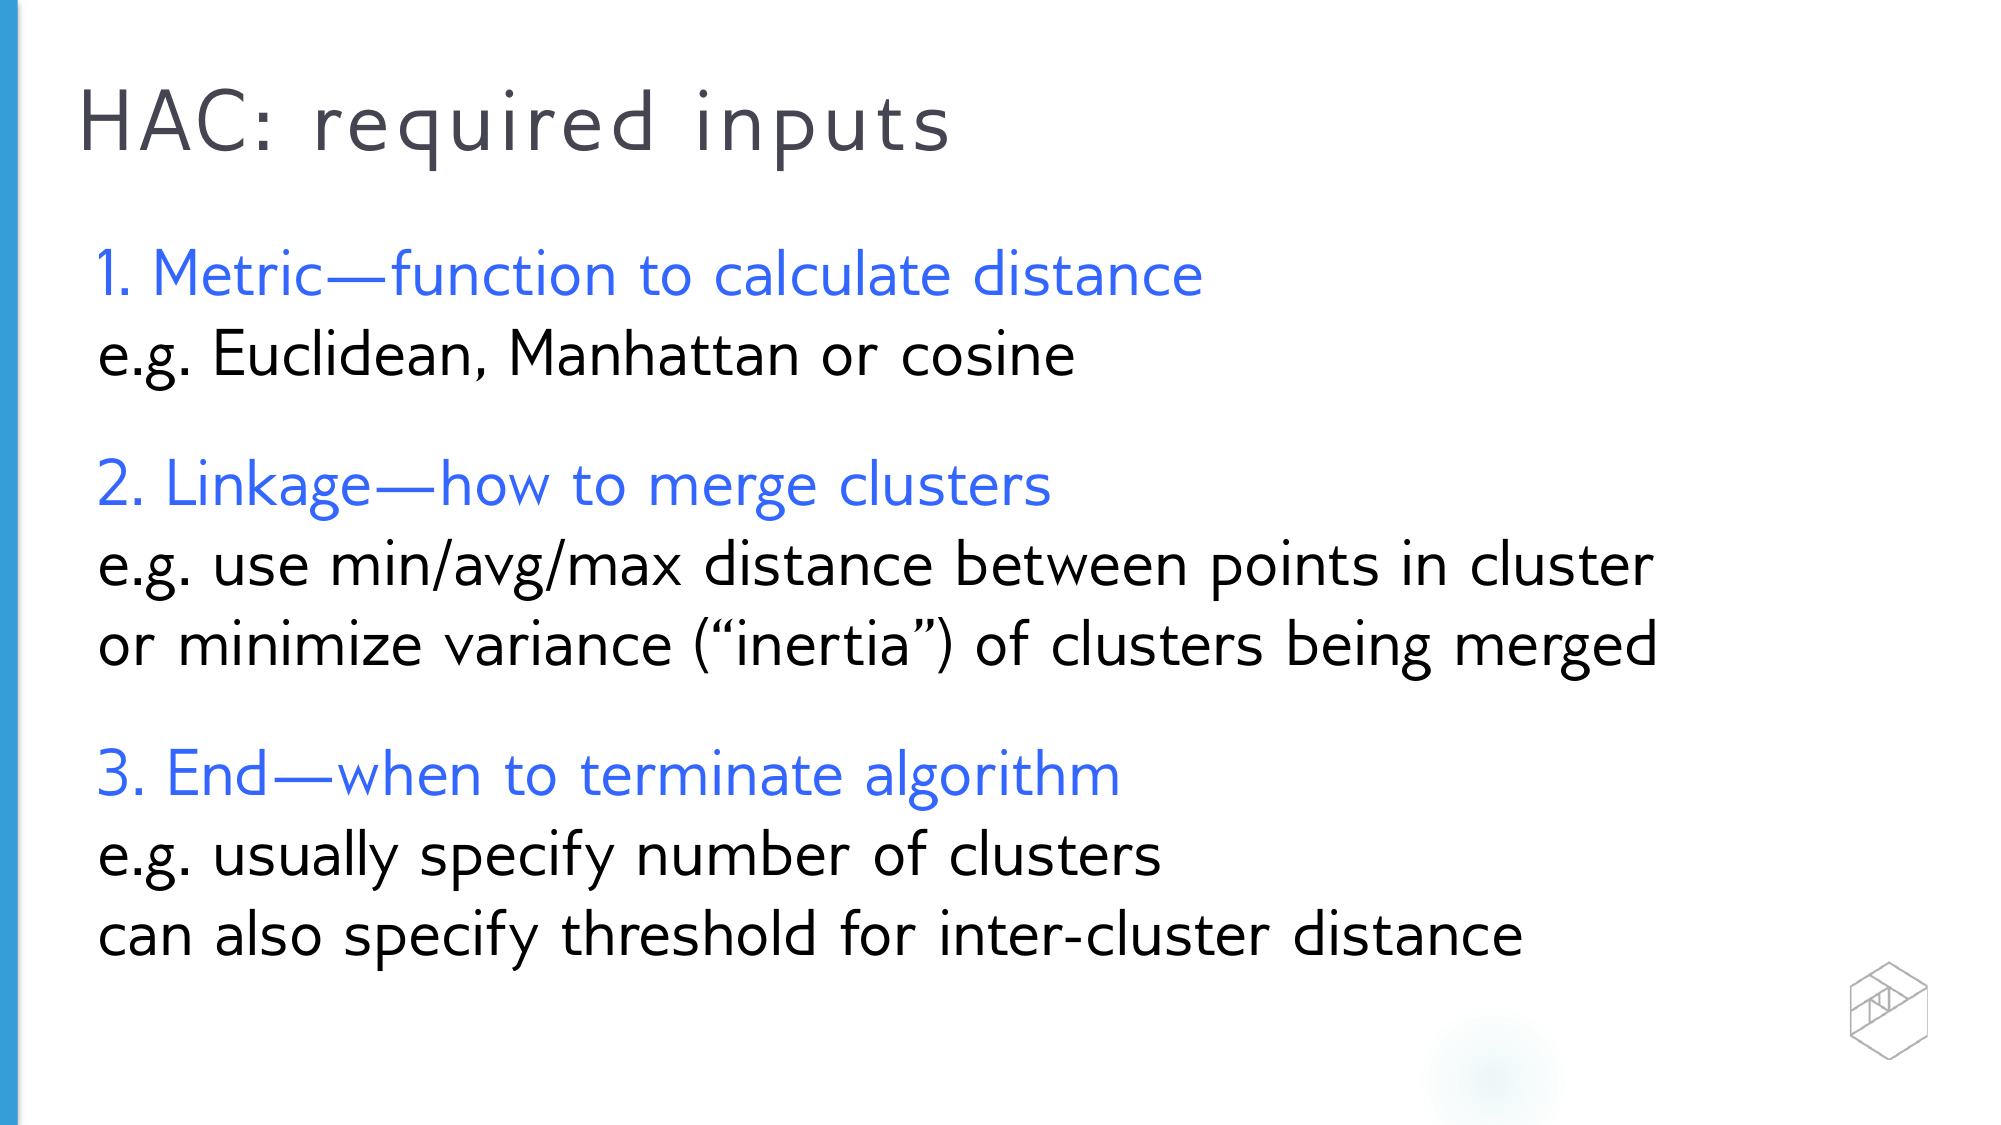

# HAC: required inputs
1. Metric—function to calculate distance
e.g. Euclidean, Manhattan or cosine

2. Linkage—how to merge clusters
e.g. use min/avg/max distance between points in cluster
or minimize variance (“inertia”) of clusters being merged

3. End—when to terminate algorithm
e.g. usually specify number of clusters
can also specify threshold for inter-cluster distance